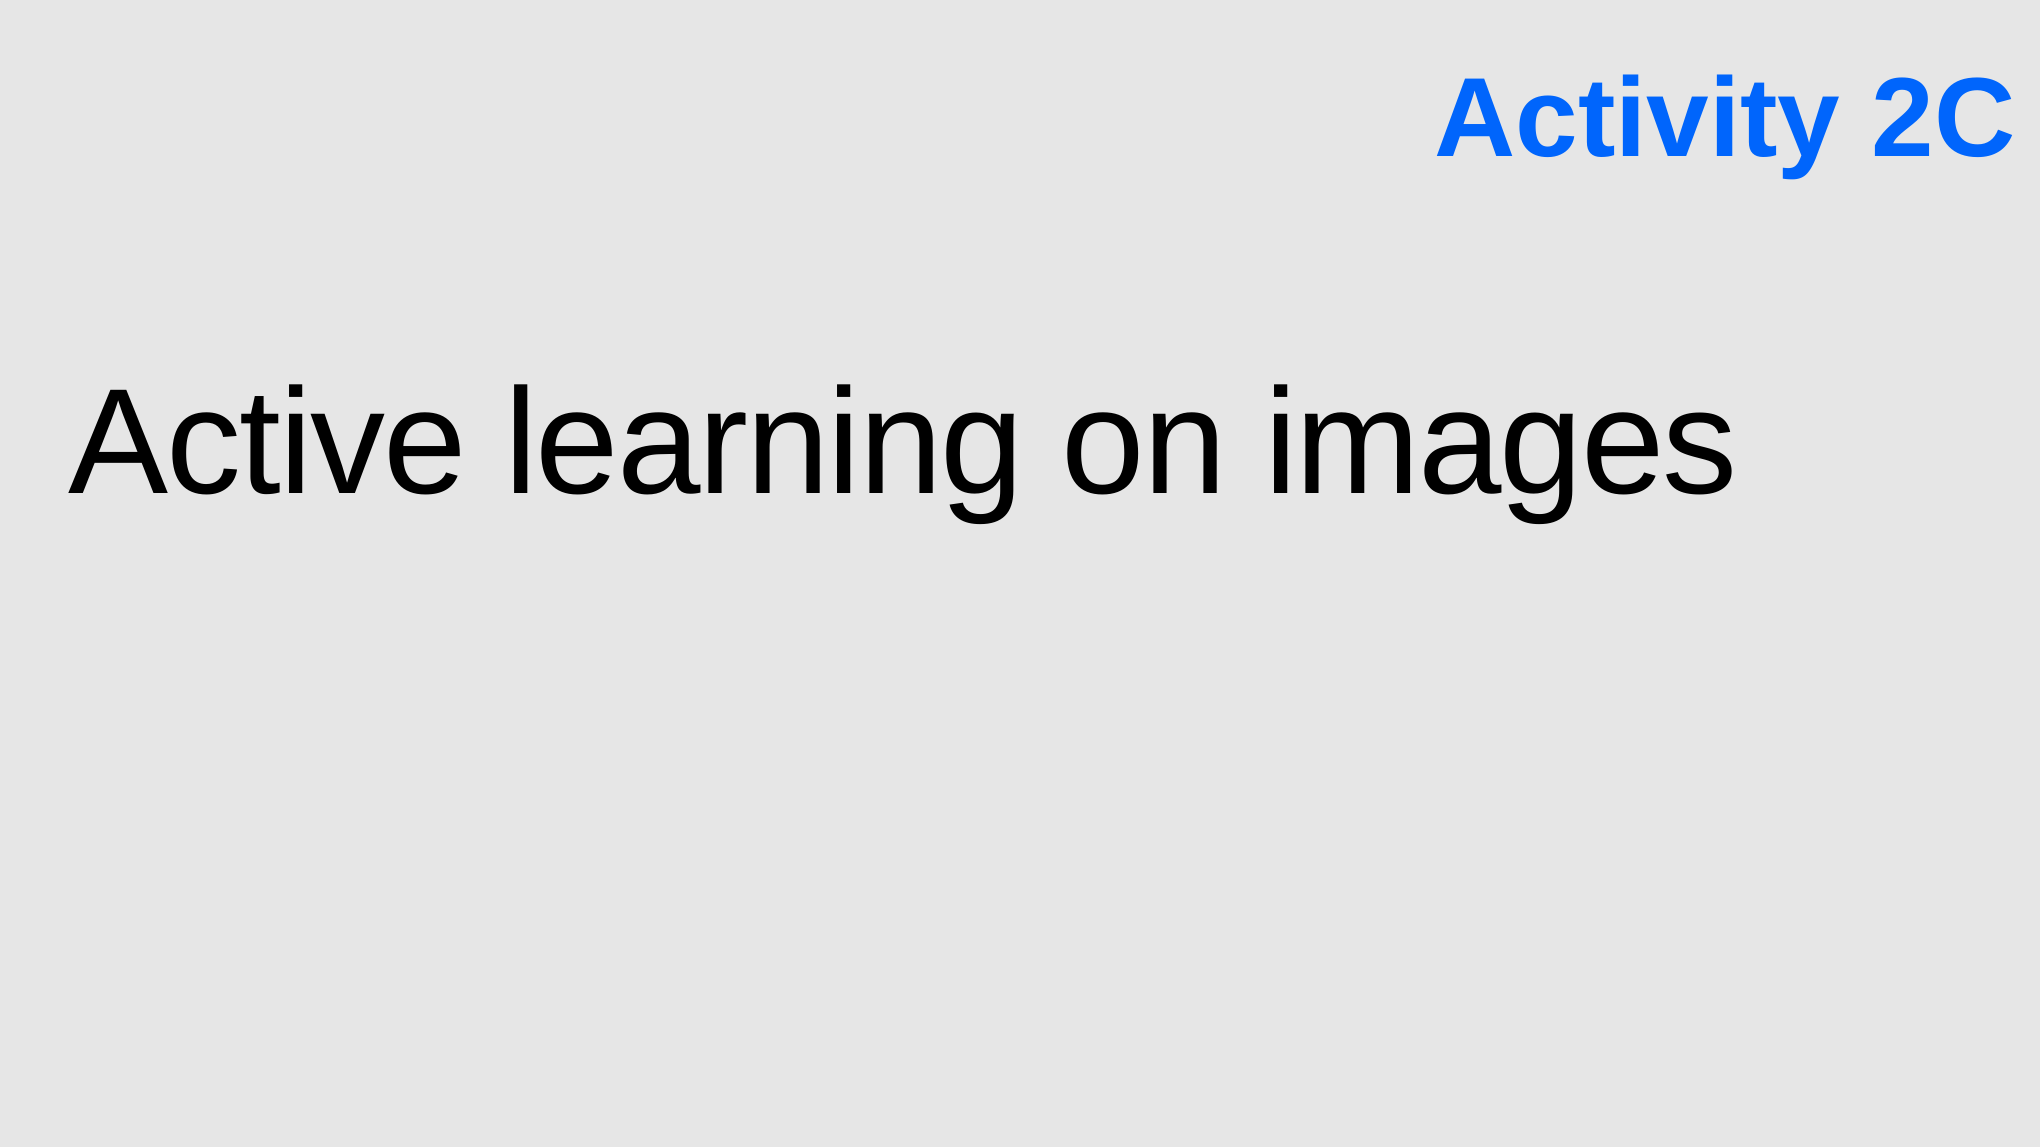

Activity 2C
# Active learning on images